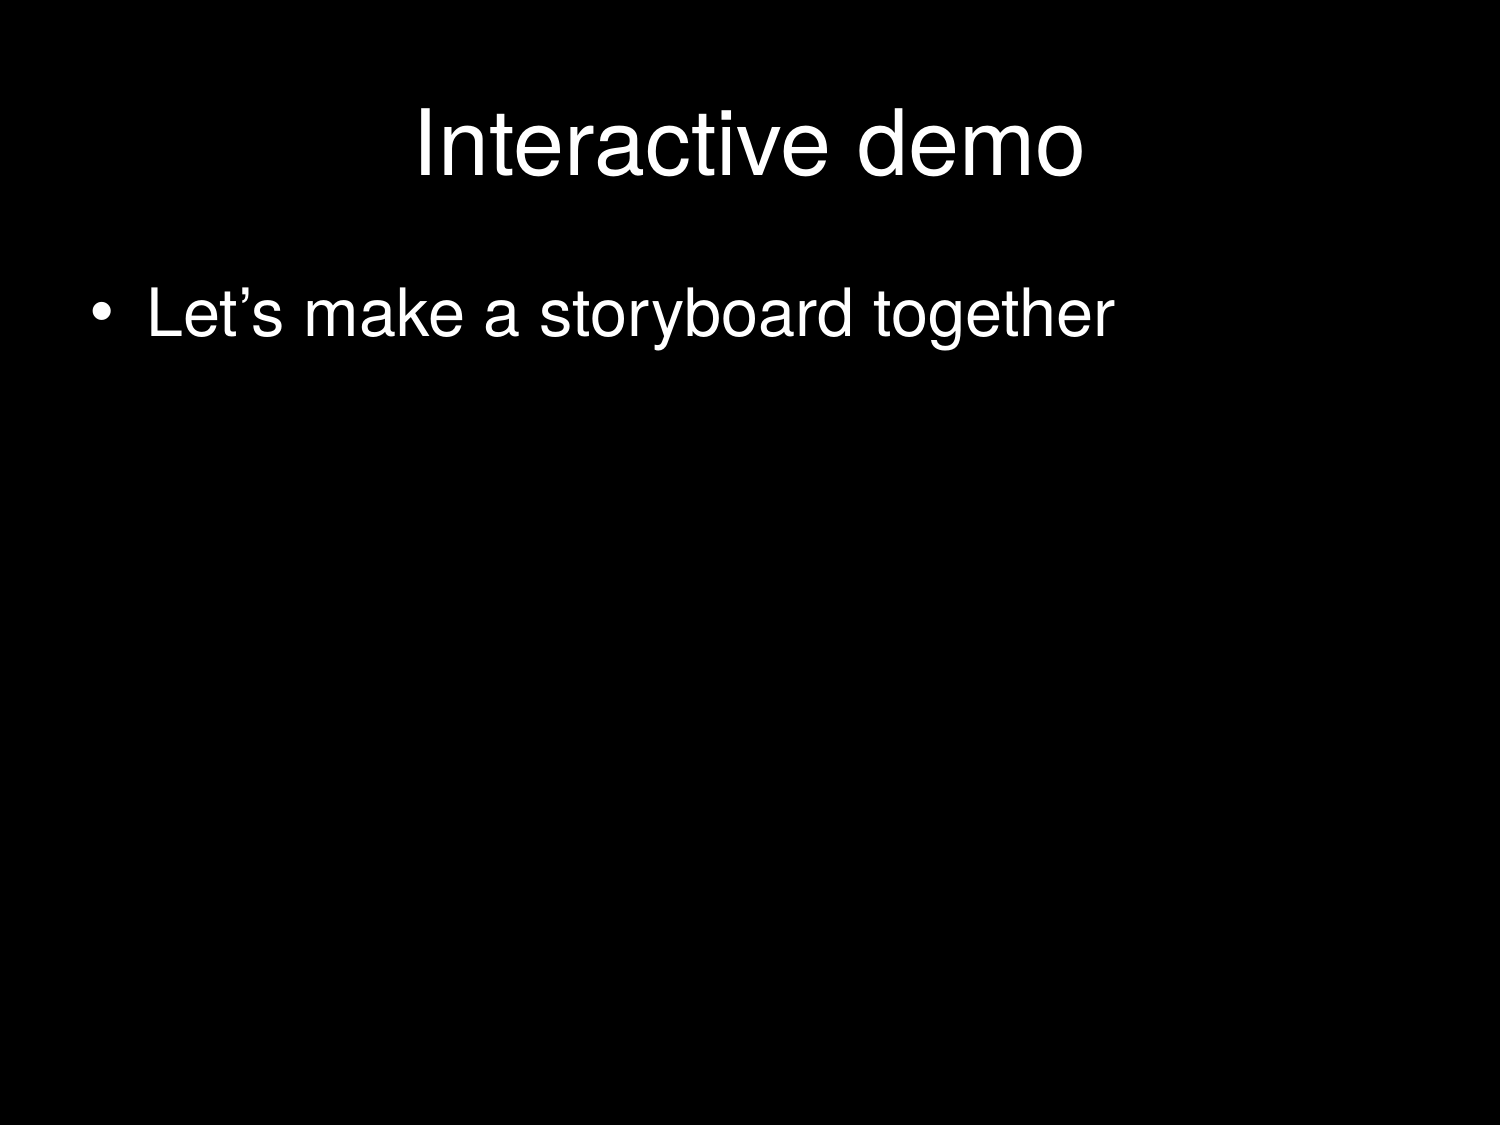

# Interactive demo
Let’s make a storyboard together